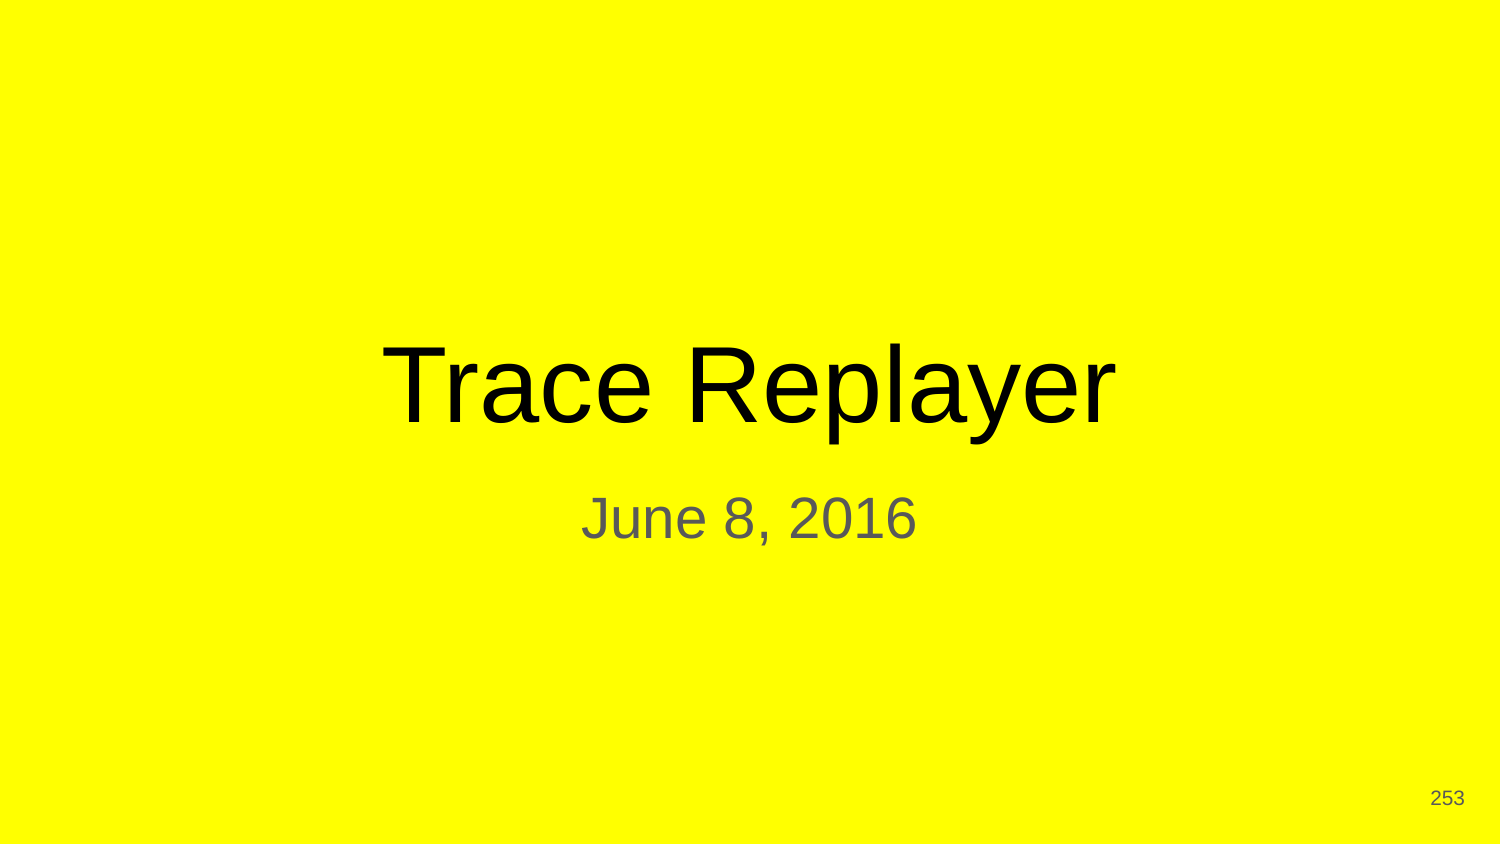

# Trace Replayer
June 8, 2016
253